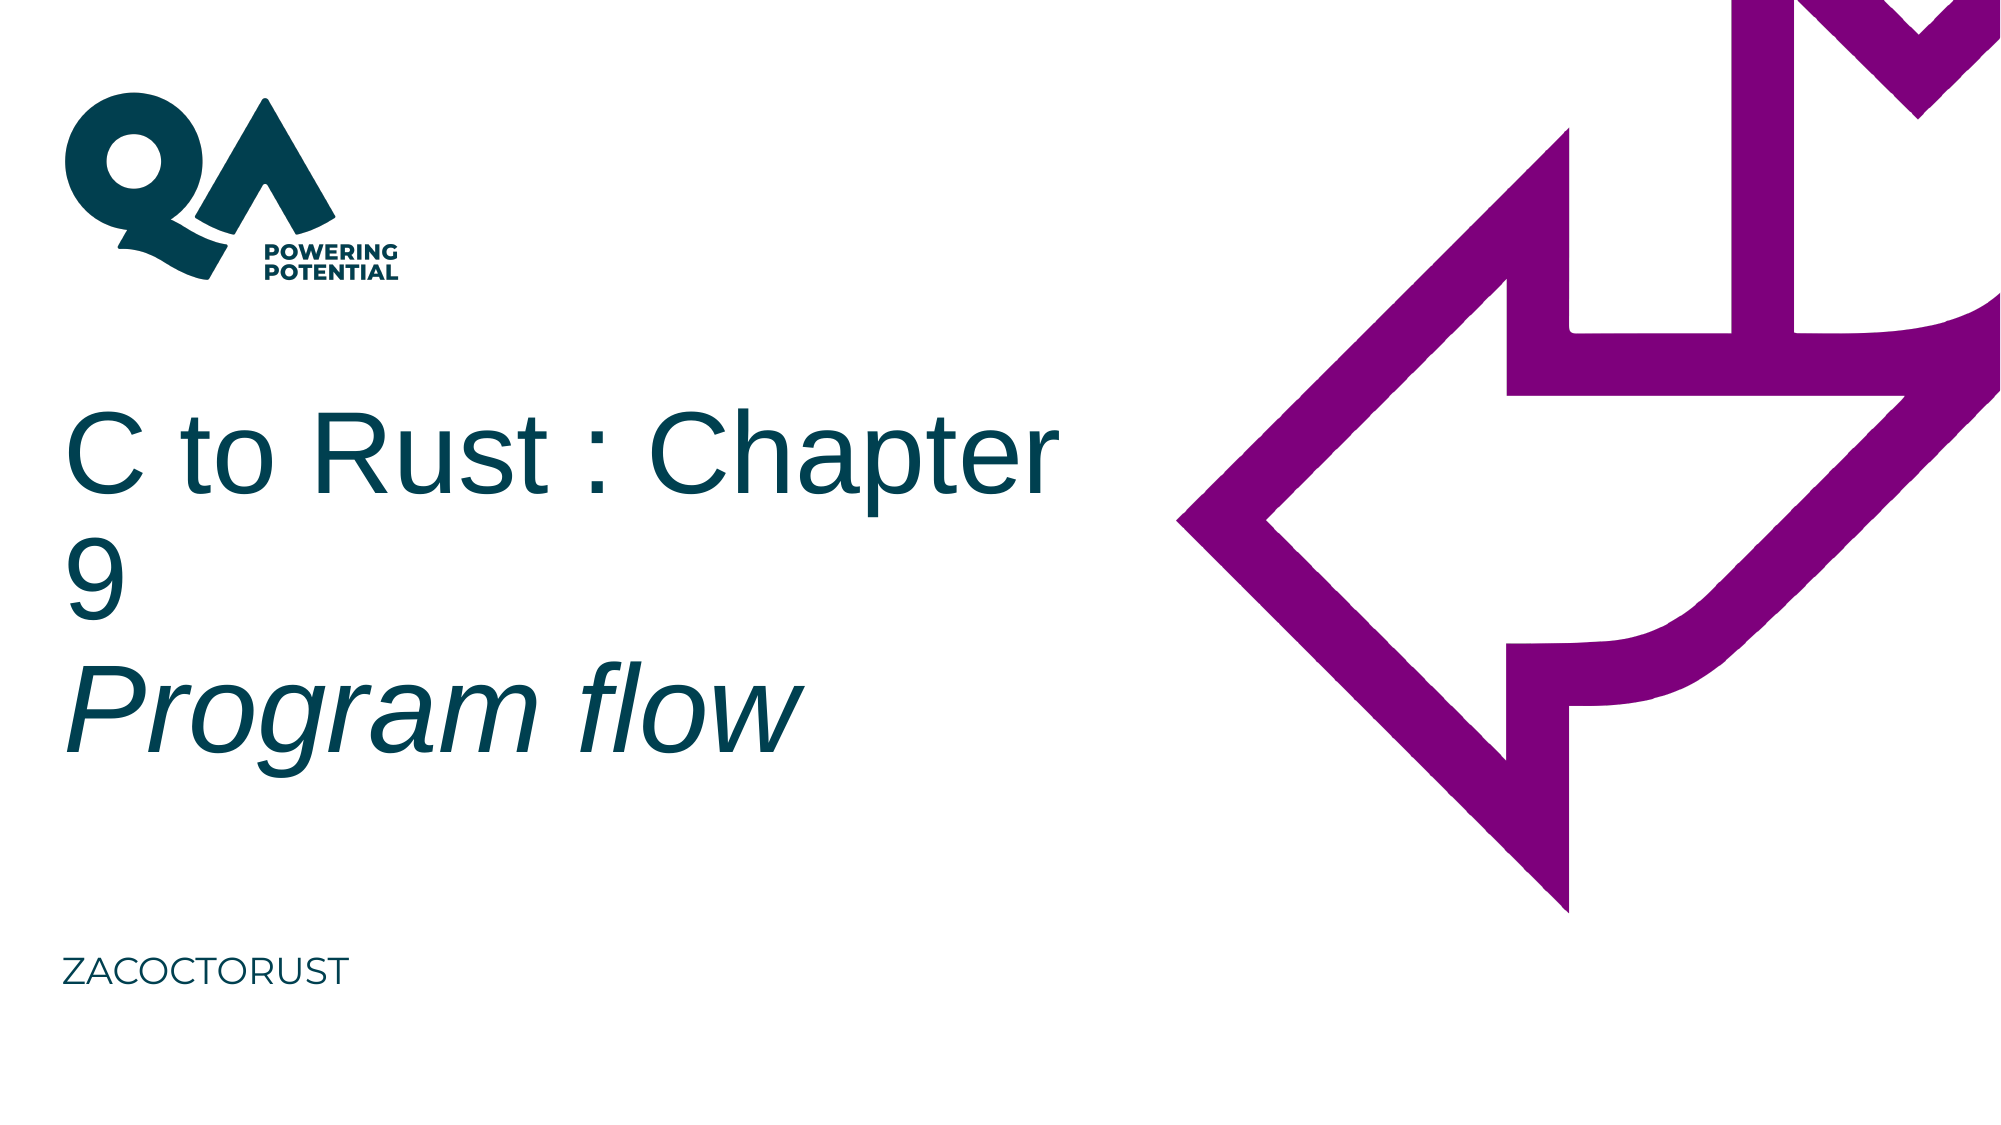

# C to Rust : Chapter 9 Program flow
ZACOCTORUST